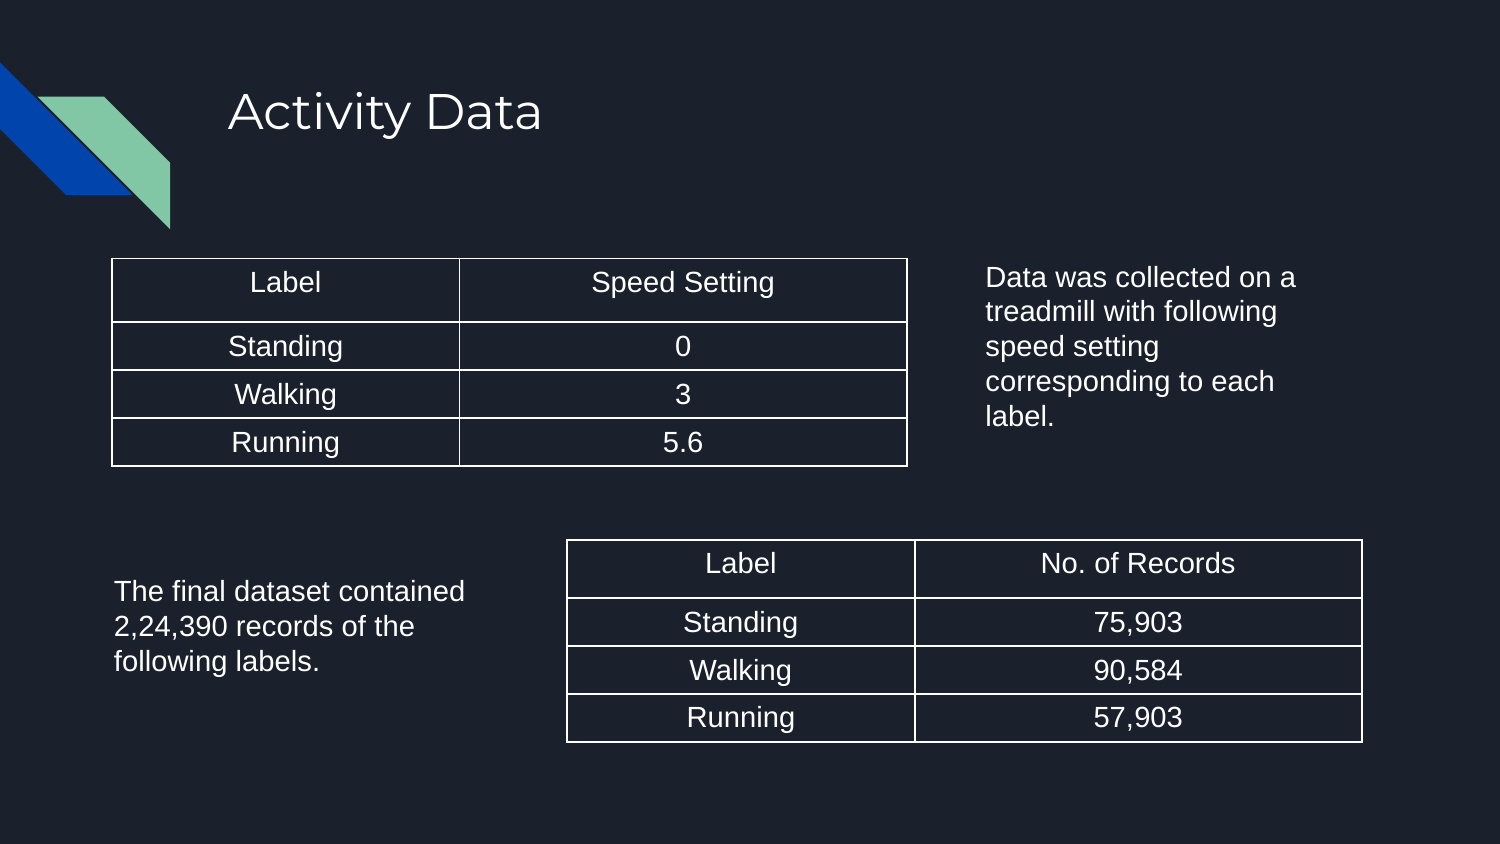

# Activity Data
Data was collected on a treadmill with following speed setting corresponding to each label.

| Label | Speed Setting |
| --- | --- |
| Standing | 0 |
| Walking | 3 |
| Running | 5.6 |
| Label | No. of Records |
| --- | --- |
| Standing | 75,903 |
| Walking | 90,584 |
| Running | 57,903 |
The final dataset contained 2,24,390 records of the following labels.